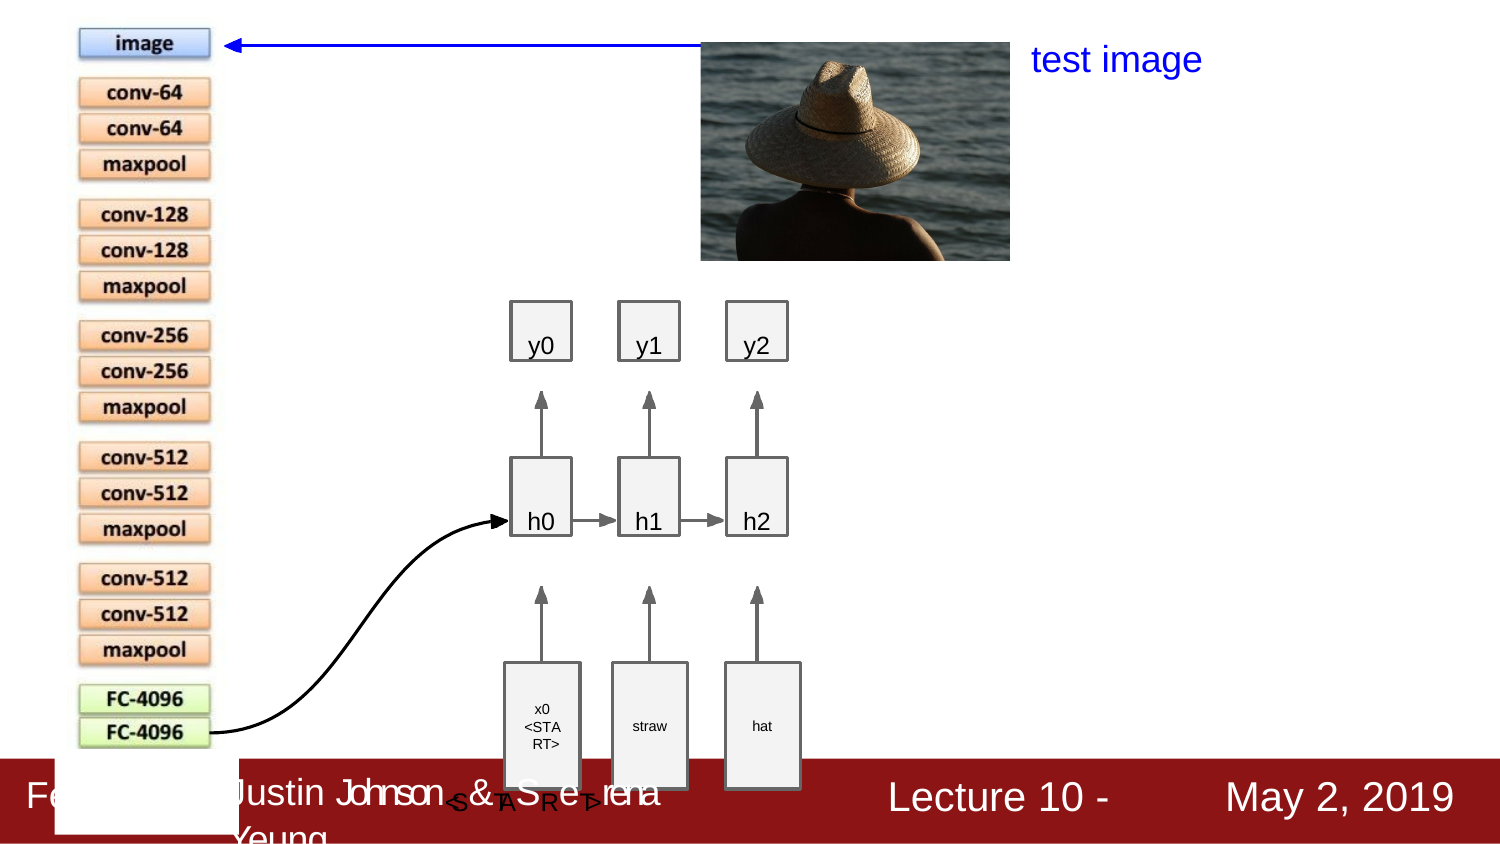

test image

y0

y1

y2

h0

h1

h2

x0
<STA  RT>
straw
hat

Lecture 10 -
May 2, 2019
F
Justin Johnson<S&TASReT>rena Yeung
ei-Fei Li &